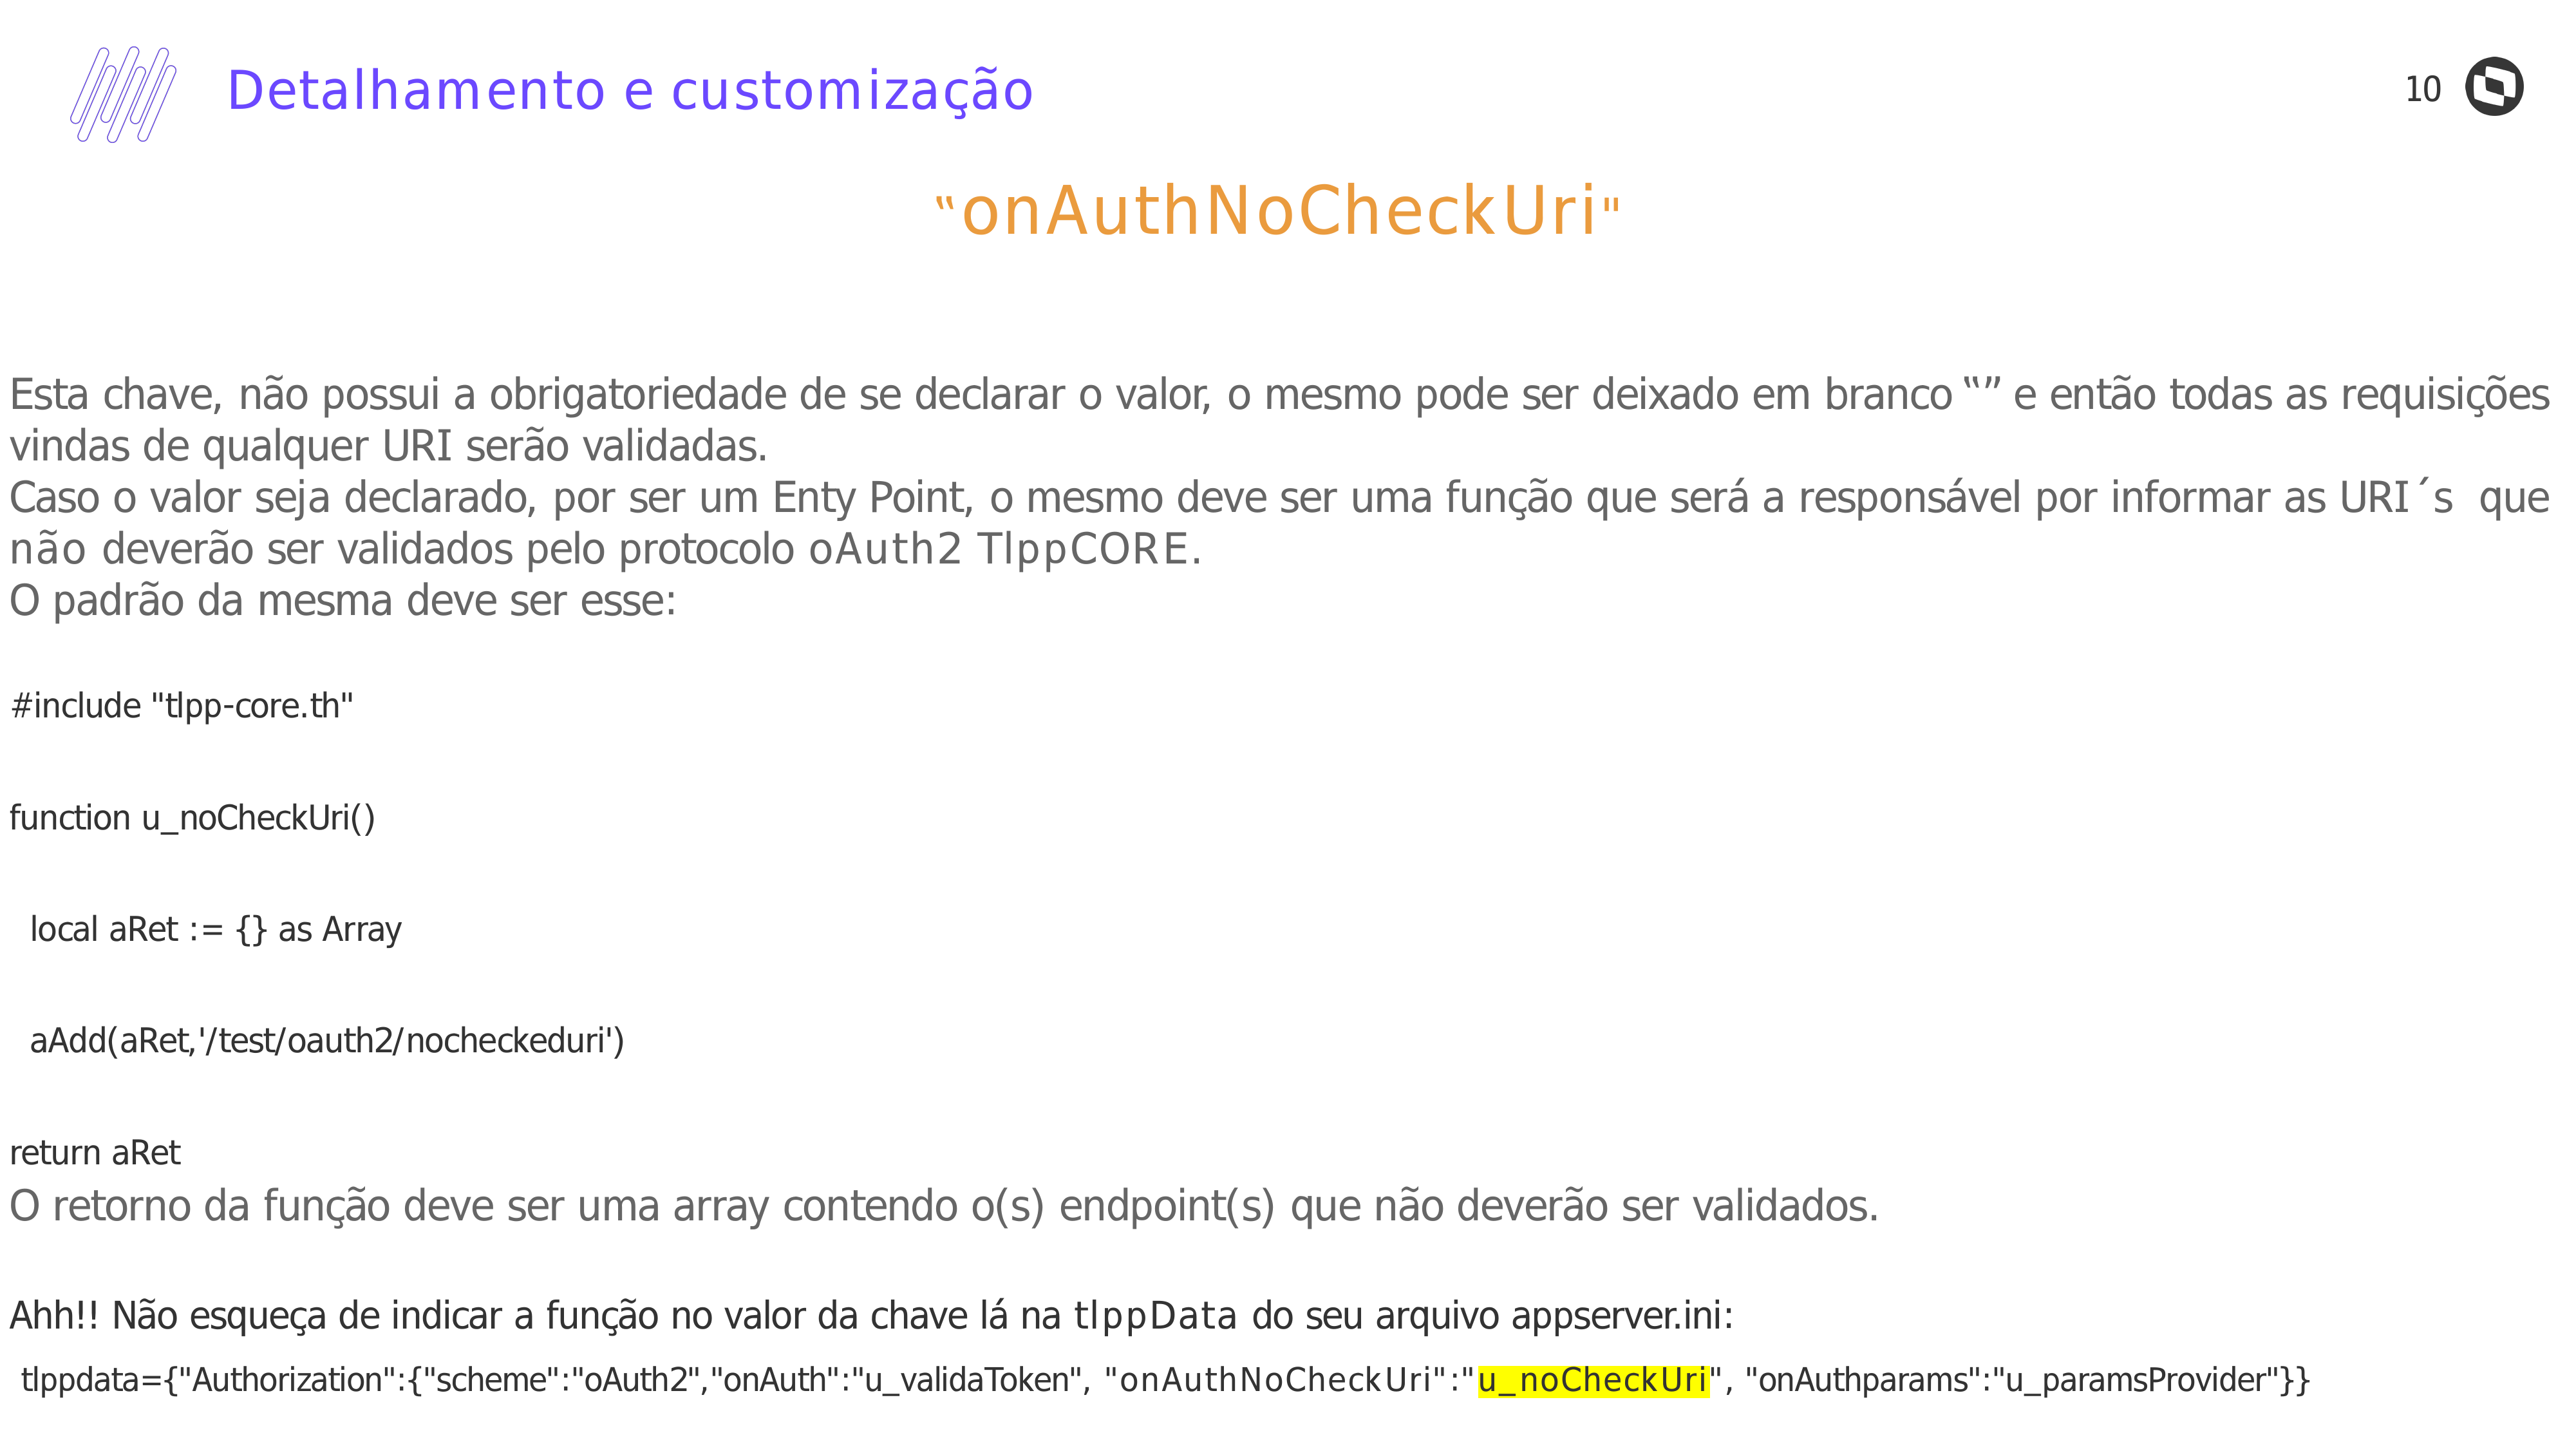

10
Detalhamento e customização
“onAuthNoCheckUri"

Esta chave, não possui a obrigatoriedade de se declarar o valor, o mesmo pode ser deixado em branco “” e então todas as requisições vindas de qualquer URI serão validadas.
Caso o valor seja declarado, por ser um Enty Point, o mesmo deve ser uma função que será a responsável por informar as URI´s  que não deverão ser validados pelo protocolo oAuth2 TlppCORE.
O padrão da mesma deve ser esse:
#include "tlpp-core.th"

function u_noCheckUri()

  local aRet := {} as Array

  aAdd(aRet,'/test/oauth2/nocheckeduri')

return aRet
O retorno da função deve ser uma array contendo o(s) endpoint(s) que não deverão ser validados.
Ahh!! Não esqueça de indicar a função no valor da chave lá na tlppData do seu arquivo appserver.ini:
 tlppdata={"Authorization":{"scheme":"oAuth2","onAuth":"u_validaToken", "onAuthNoCheckUri":"u_noCheckUri", "onAuthparams":"u_paramsProvider"}}